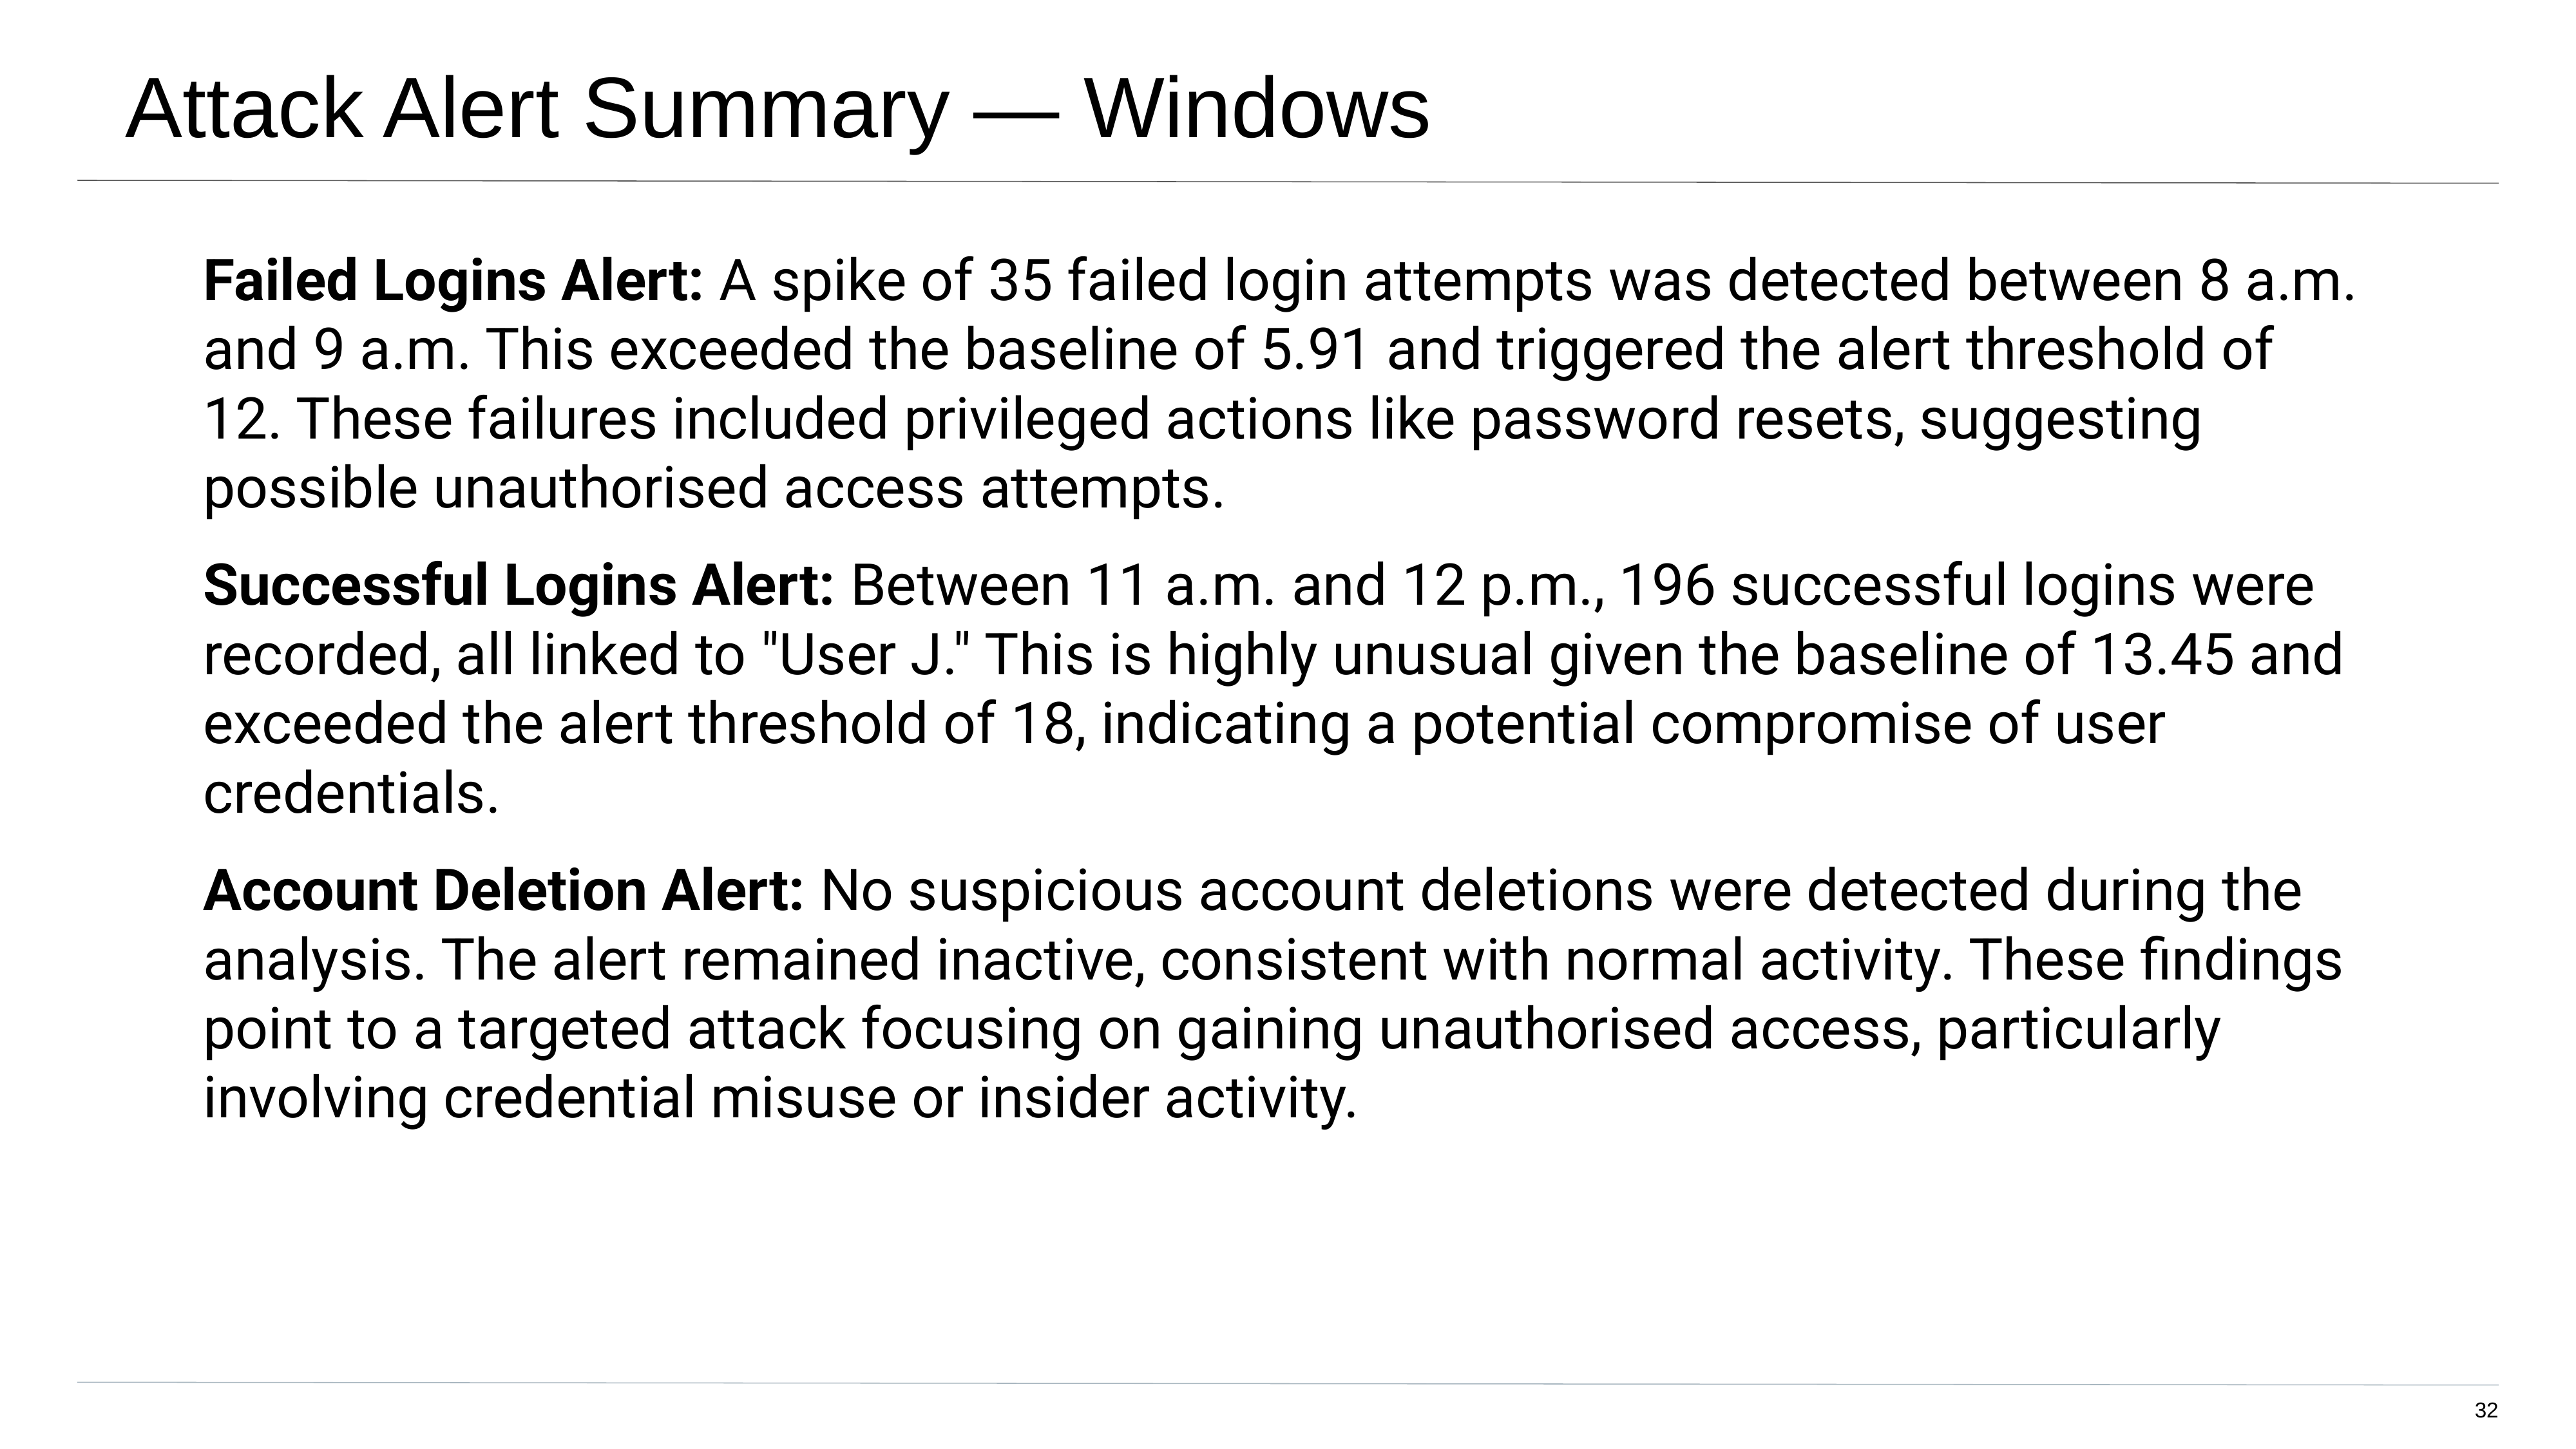

# Attack Alert Summary — Windows
Failed Logins Alert: A spike of 35 failed login attempts was detected between 8 a.m. and 9 a.m. This exceeded the baseline of 5.91 and triggered the alert threshold of 12. These failures included privileged actions like password resets, suggesting possible unauthorised access attempts​.
Successful Logins Alert: Between 11 a.m. and 12 p.m., 196 successful logins were recorded, all linked to "User J." This is highly unusual given the baseline of 13.45 and exceeded the alert threshold of 18, indicating a potential compromise of user credentials​.
Account Deletion Alert: No suspicious account deletions were detected during the analysis. The alert remained inactive, consistent with normal activity​. These findings point to a targeted attack focusing on gaining unauthorised access, particularly involving credential misuse or insider activity.
32